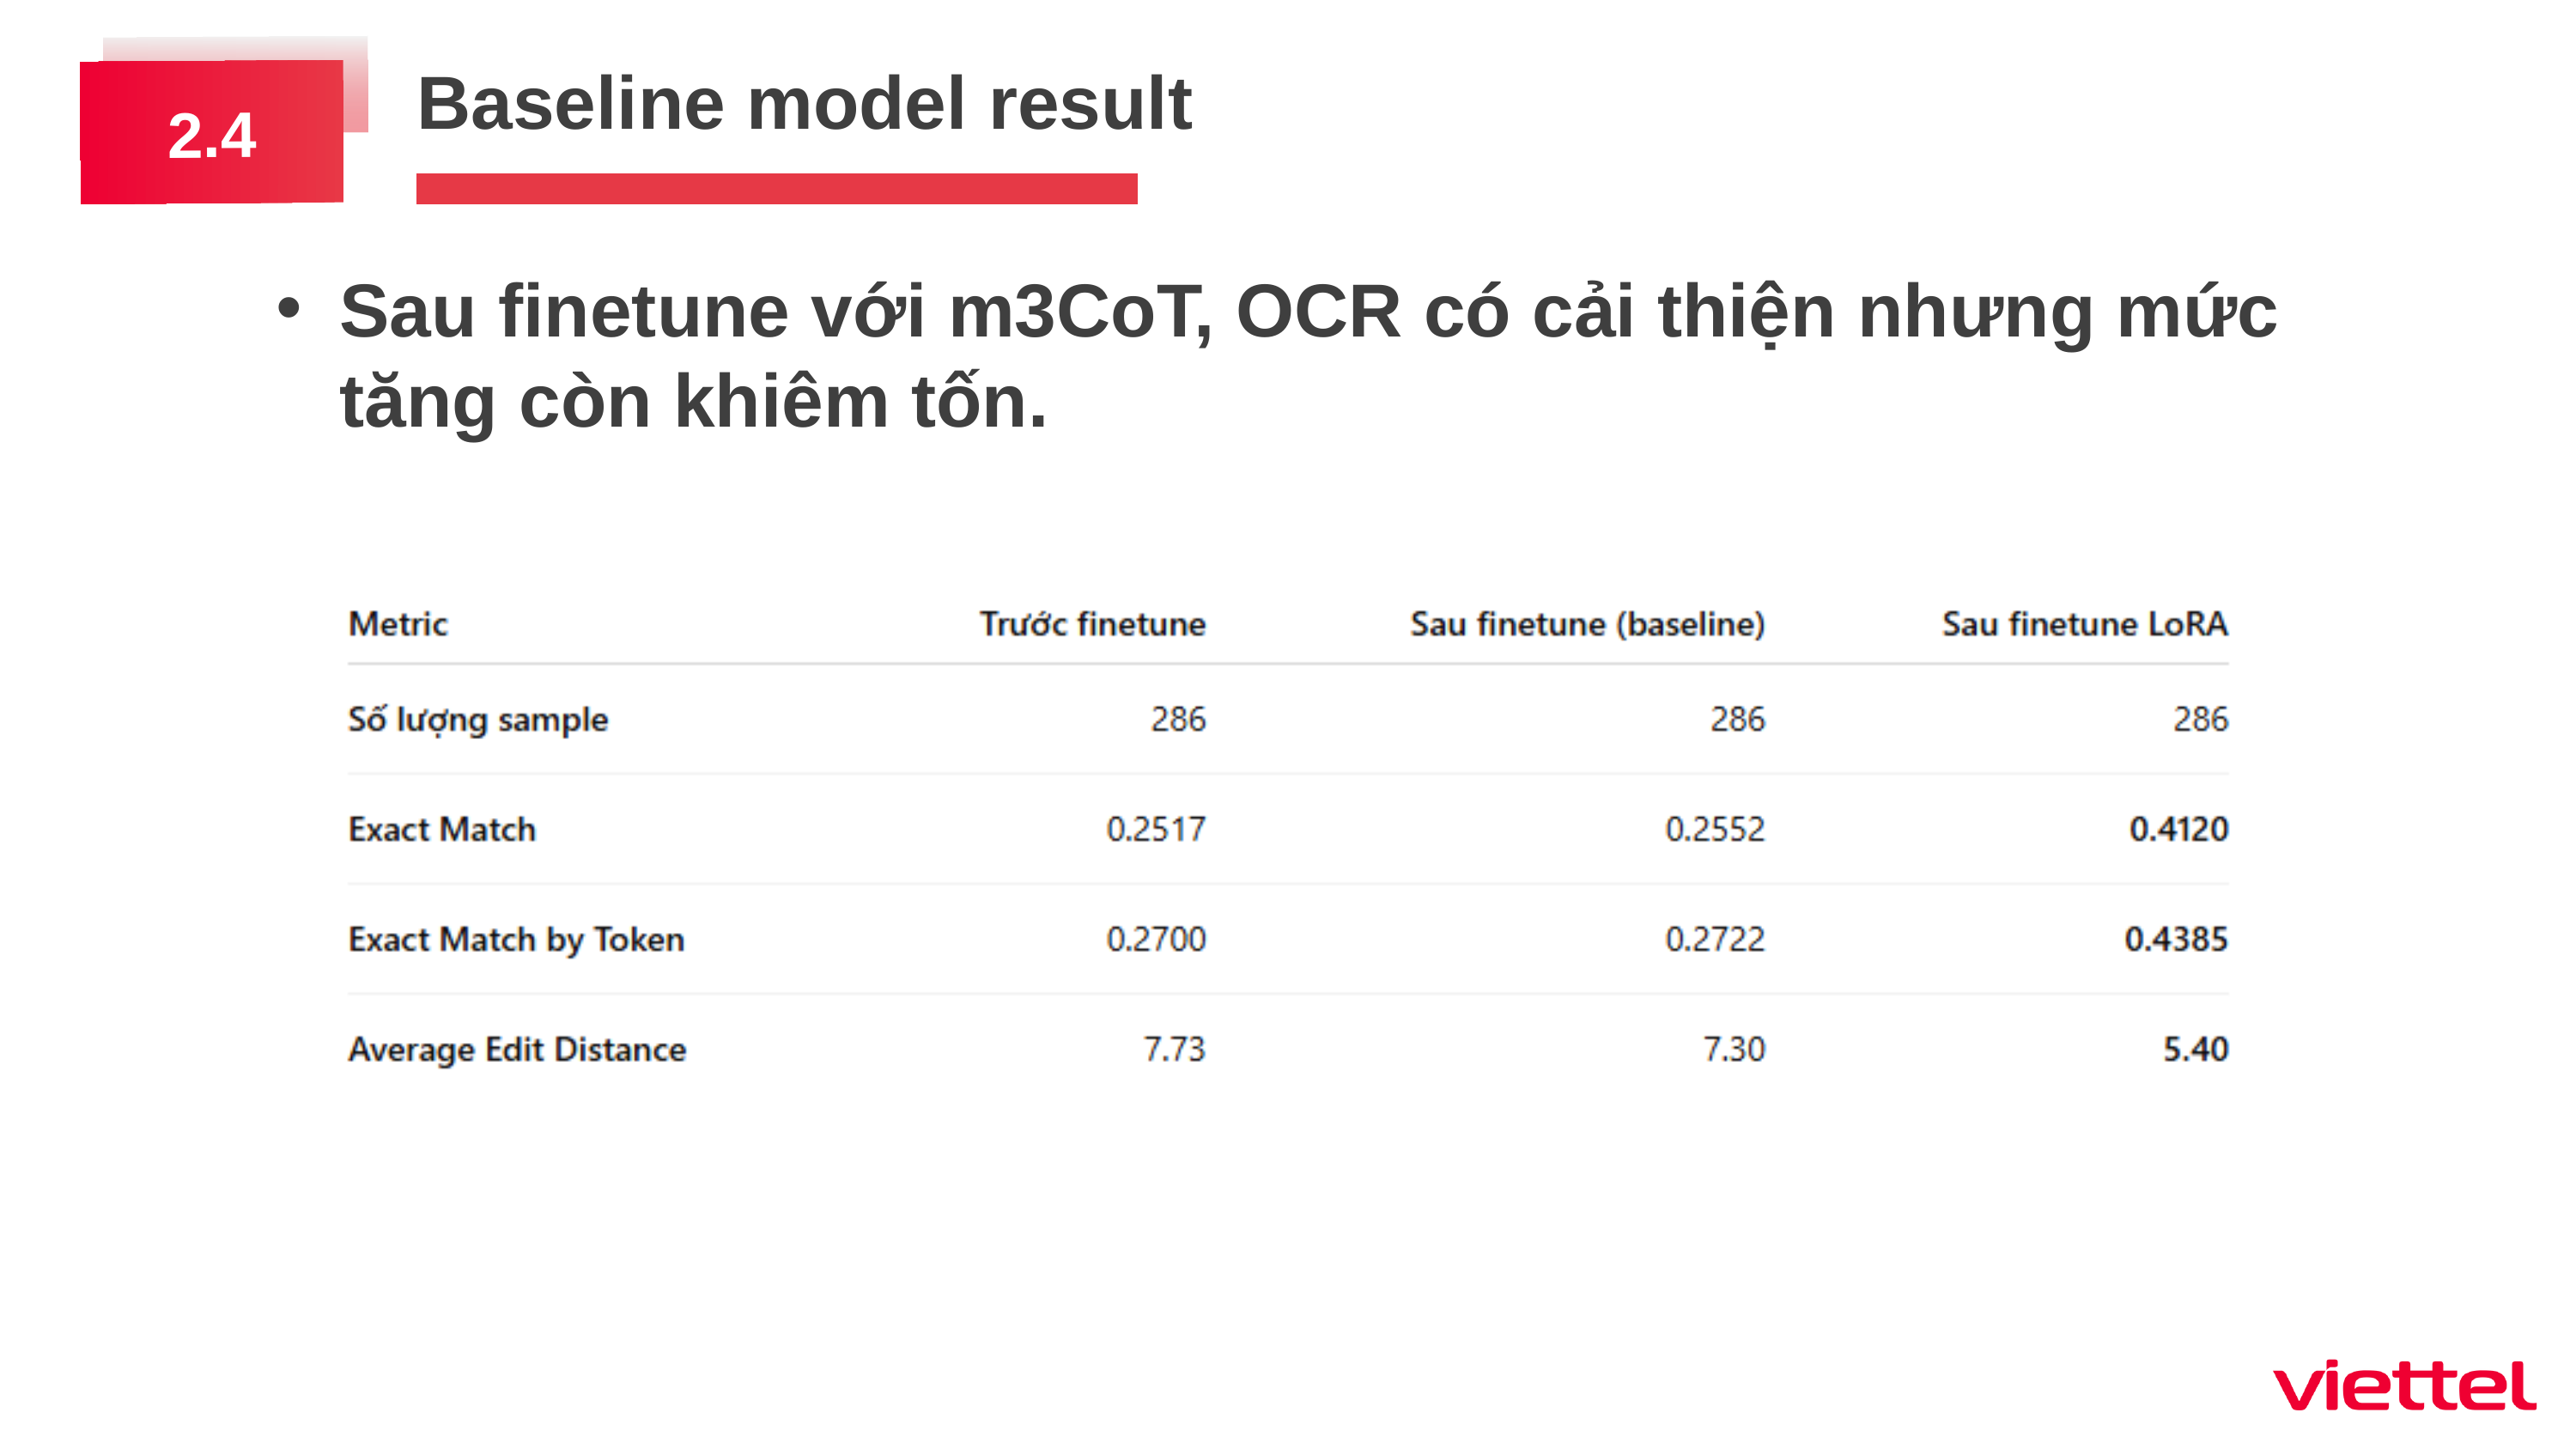

Baseline model result

2.4

Sau finetune với m3CoT, OCR có cải thiện nhưng mức tăng còn khiêm tốn.